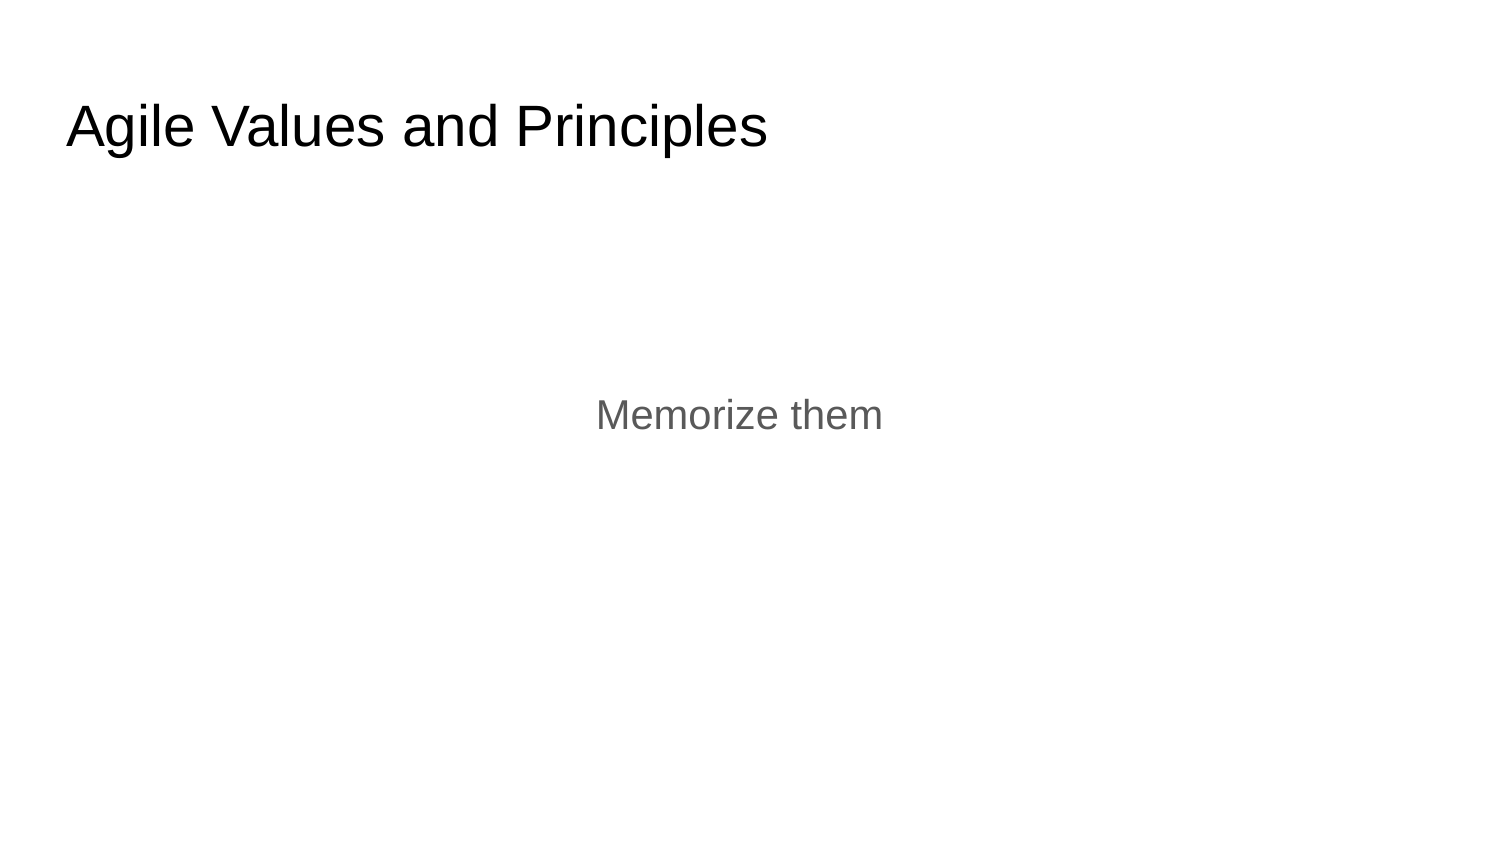

# Agile Values and Principles
Memorize them